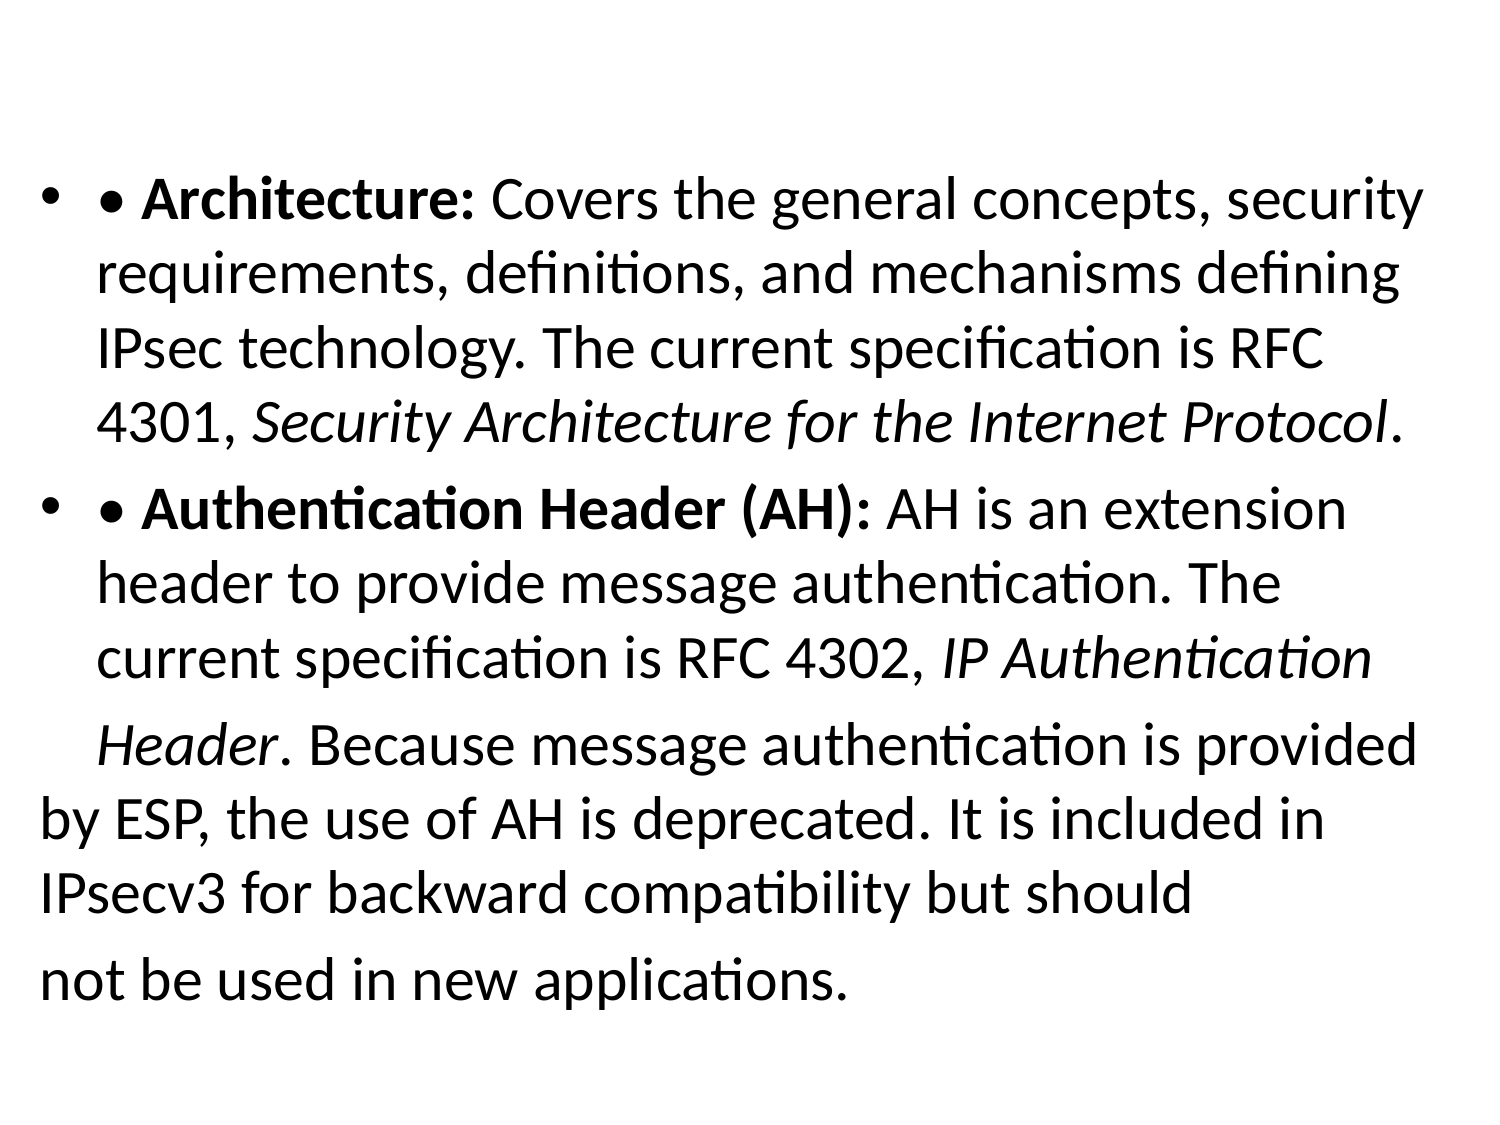

#
• Architecture: Covers the general concepts, security requirements, definitions, and mechanisms defining IPsec technology. The current specification is RFC 4301, Security Architecture for the Internet Protocol.
• Authentication Header (AH): AH is an extension header to provide message authentication. The current specification is RFC 4302, IP Authentication
    Header. Because message authentication is provided by ESP, the use of AH is deprecated. It is included in IPsecv3 for backward compatibility but should
not be used in new applications.